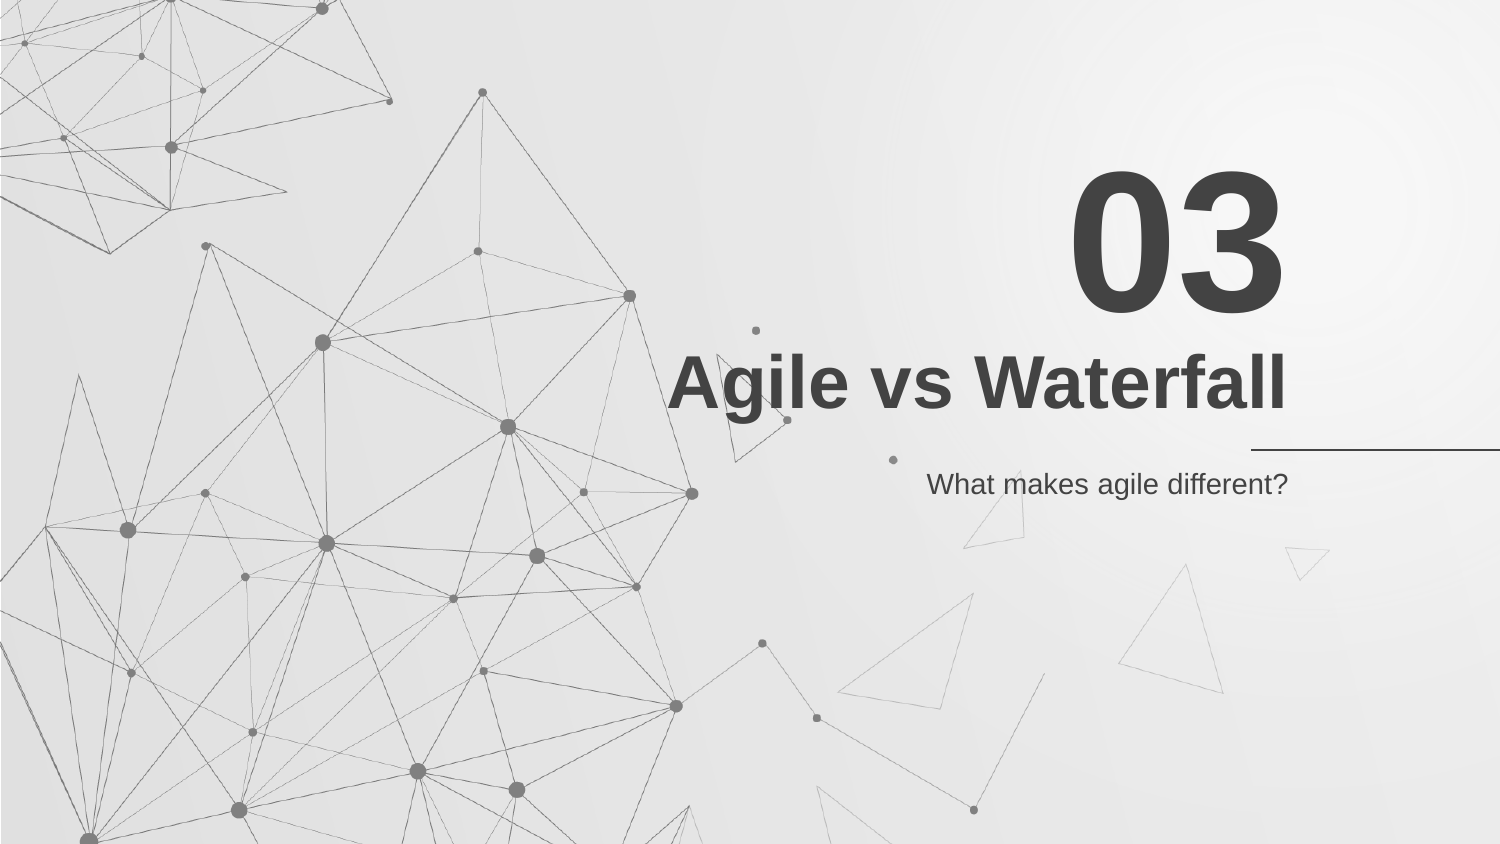

03
# Agile vs Waterfall
What makes agile different?